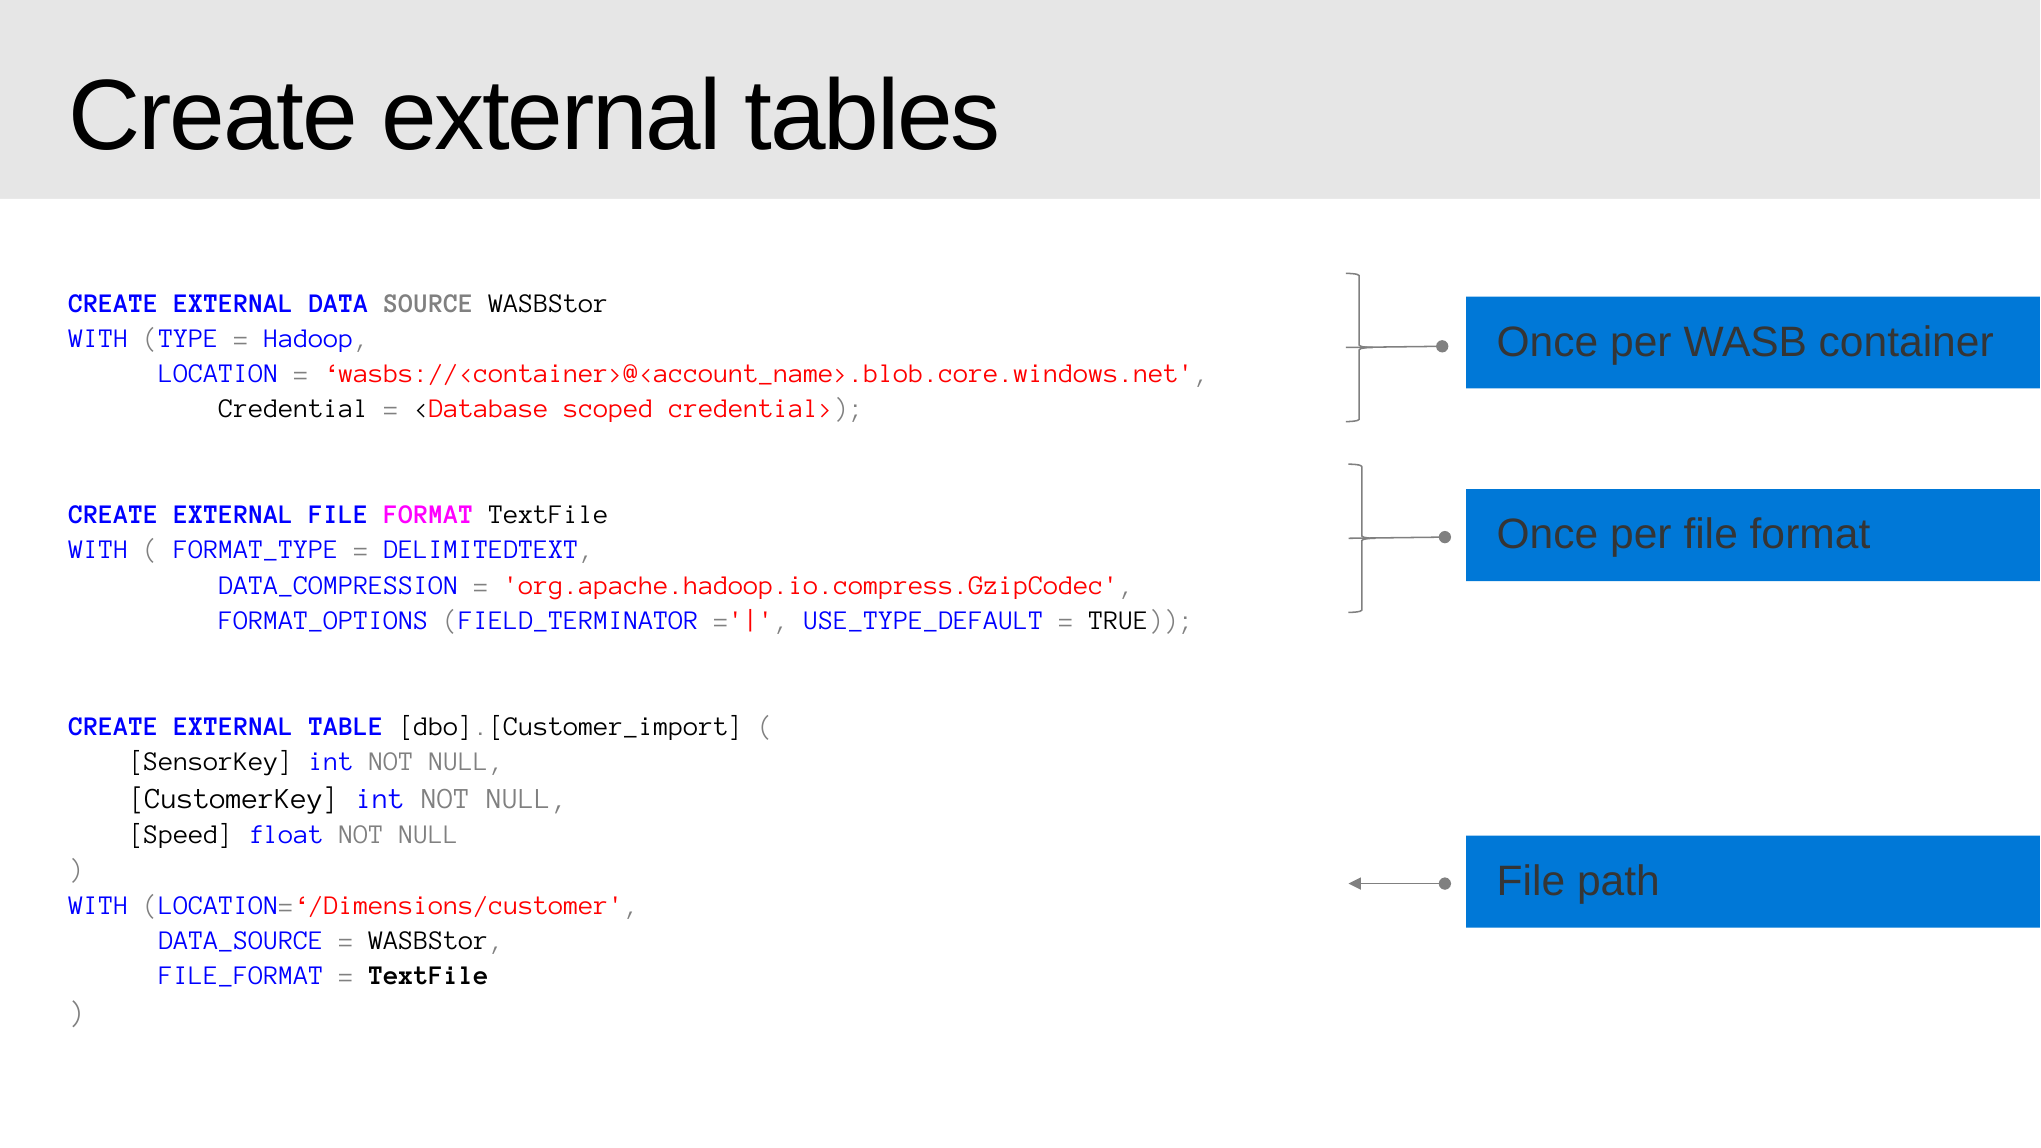

# Create external tables

CREATE EXTERNAL DATA SOURCE WASBStor
WITH (TYPE = Hadoop,
      LOCATION = ‘wasbs://<container>@<account_name>.blob.core.windows.net',
	Credential = <Database scoped credential>);

CREATE EXTERNAL FILE FORMAT TextFile
WITH ( FORMAT_TYPE = DELIMITEDTEXT,
	DATA_COMPRESSION = 'org.apache.hadoop.io.compress.GzipCodec',
	FORMAT_OPTIONS (FIELD_TERMINATOR ='|', USE_TYPE_DEFAULT = TRUE));

CREATE EXTERNAL TABLE [dbo].[Customer_import] (
    [SensorKey] int NOT NULL,
    [CustomerKey] int NOT NULL,
    [Speed] float NOT NULL
)
WITH (LOCATION=‘/Dimensions/customer',
      DATA_SOURCE = WASBStor,
      FILE_FORMAT = TextFile
)

Once per WASB container

Once per file format
File path